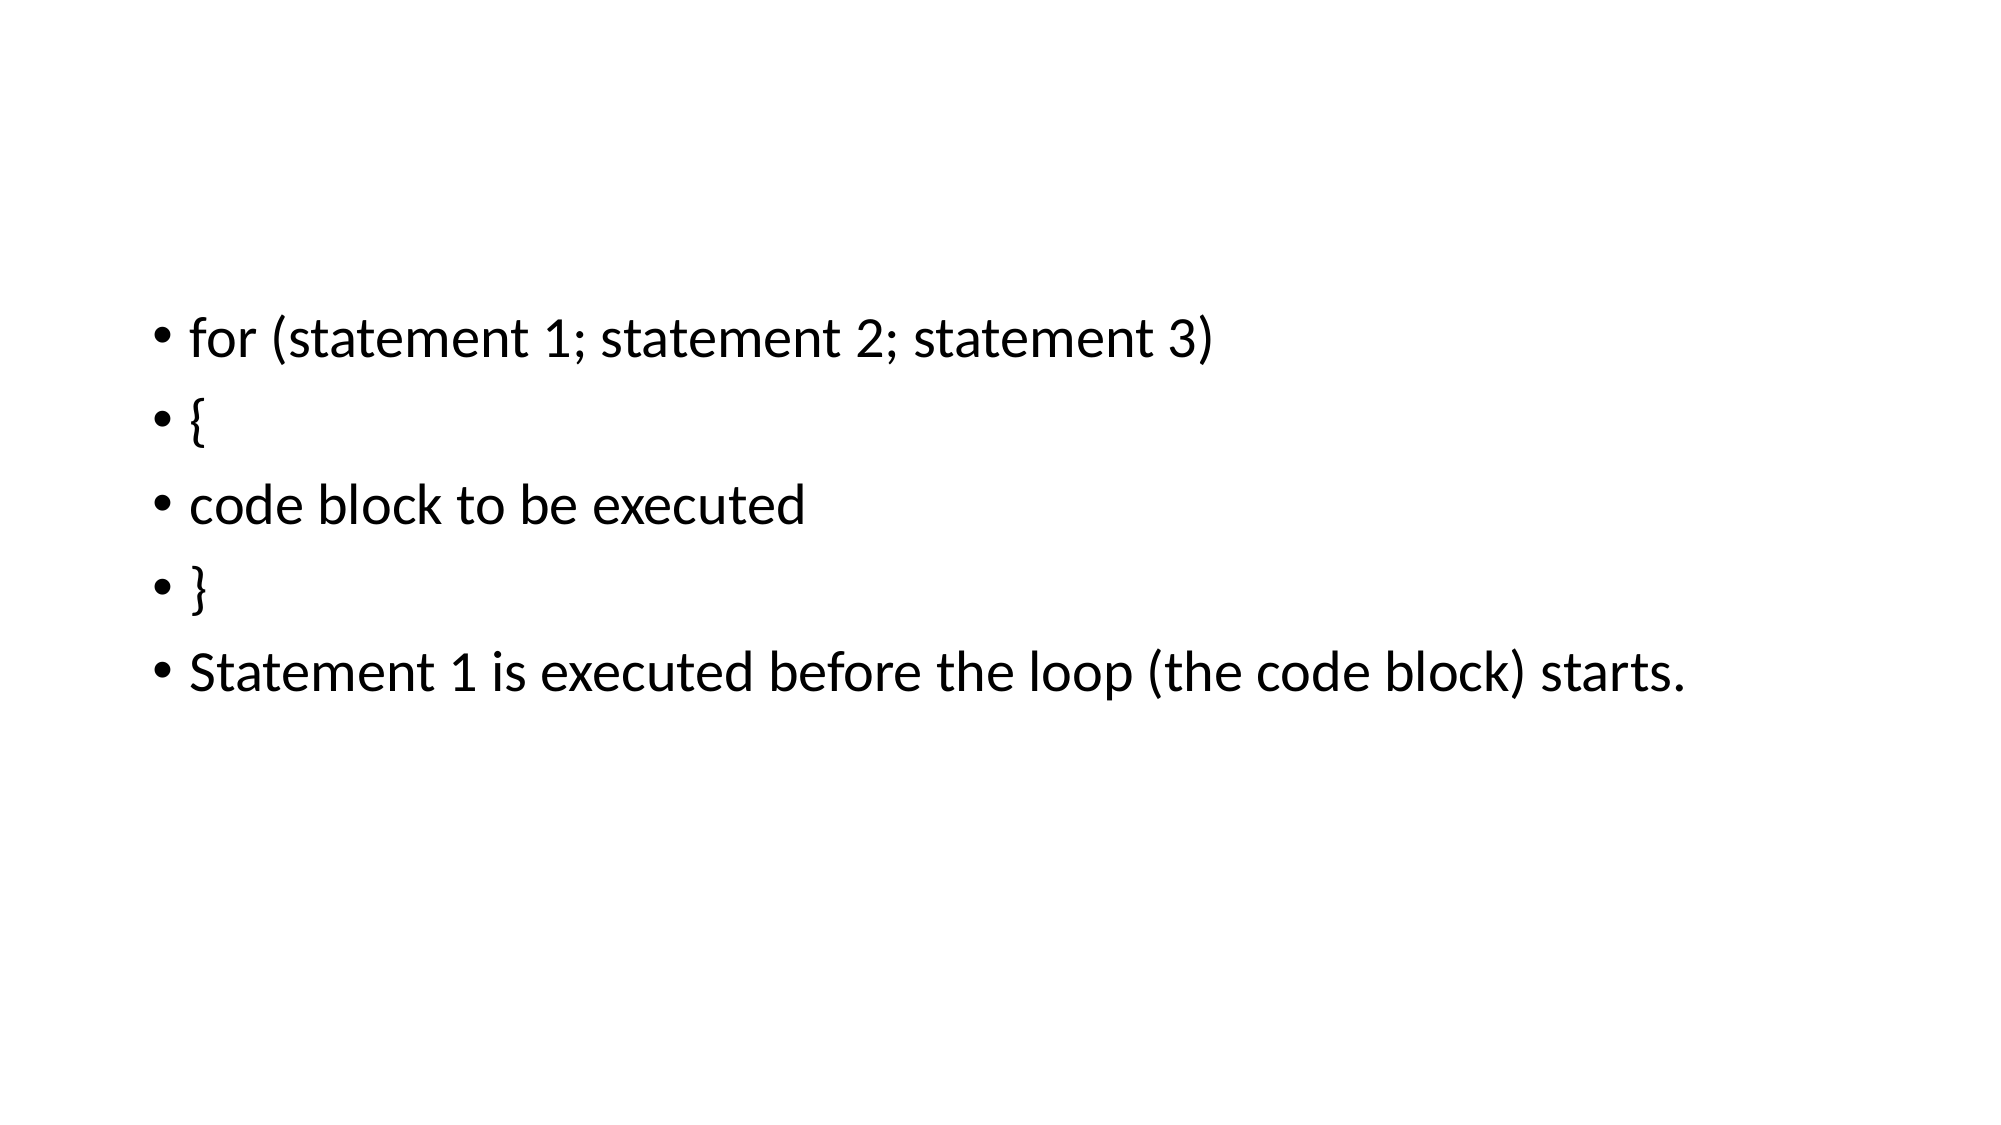

#
for (statement 1; statement 2; statement 3)
{
code block to be executed
}
Statement 1 is executed before the loop (the code block) starts.